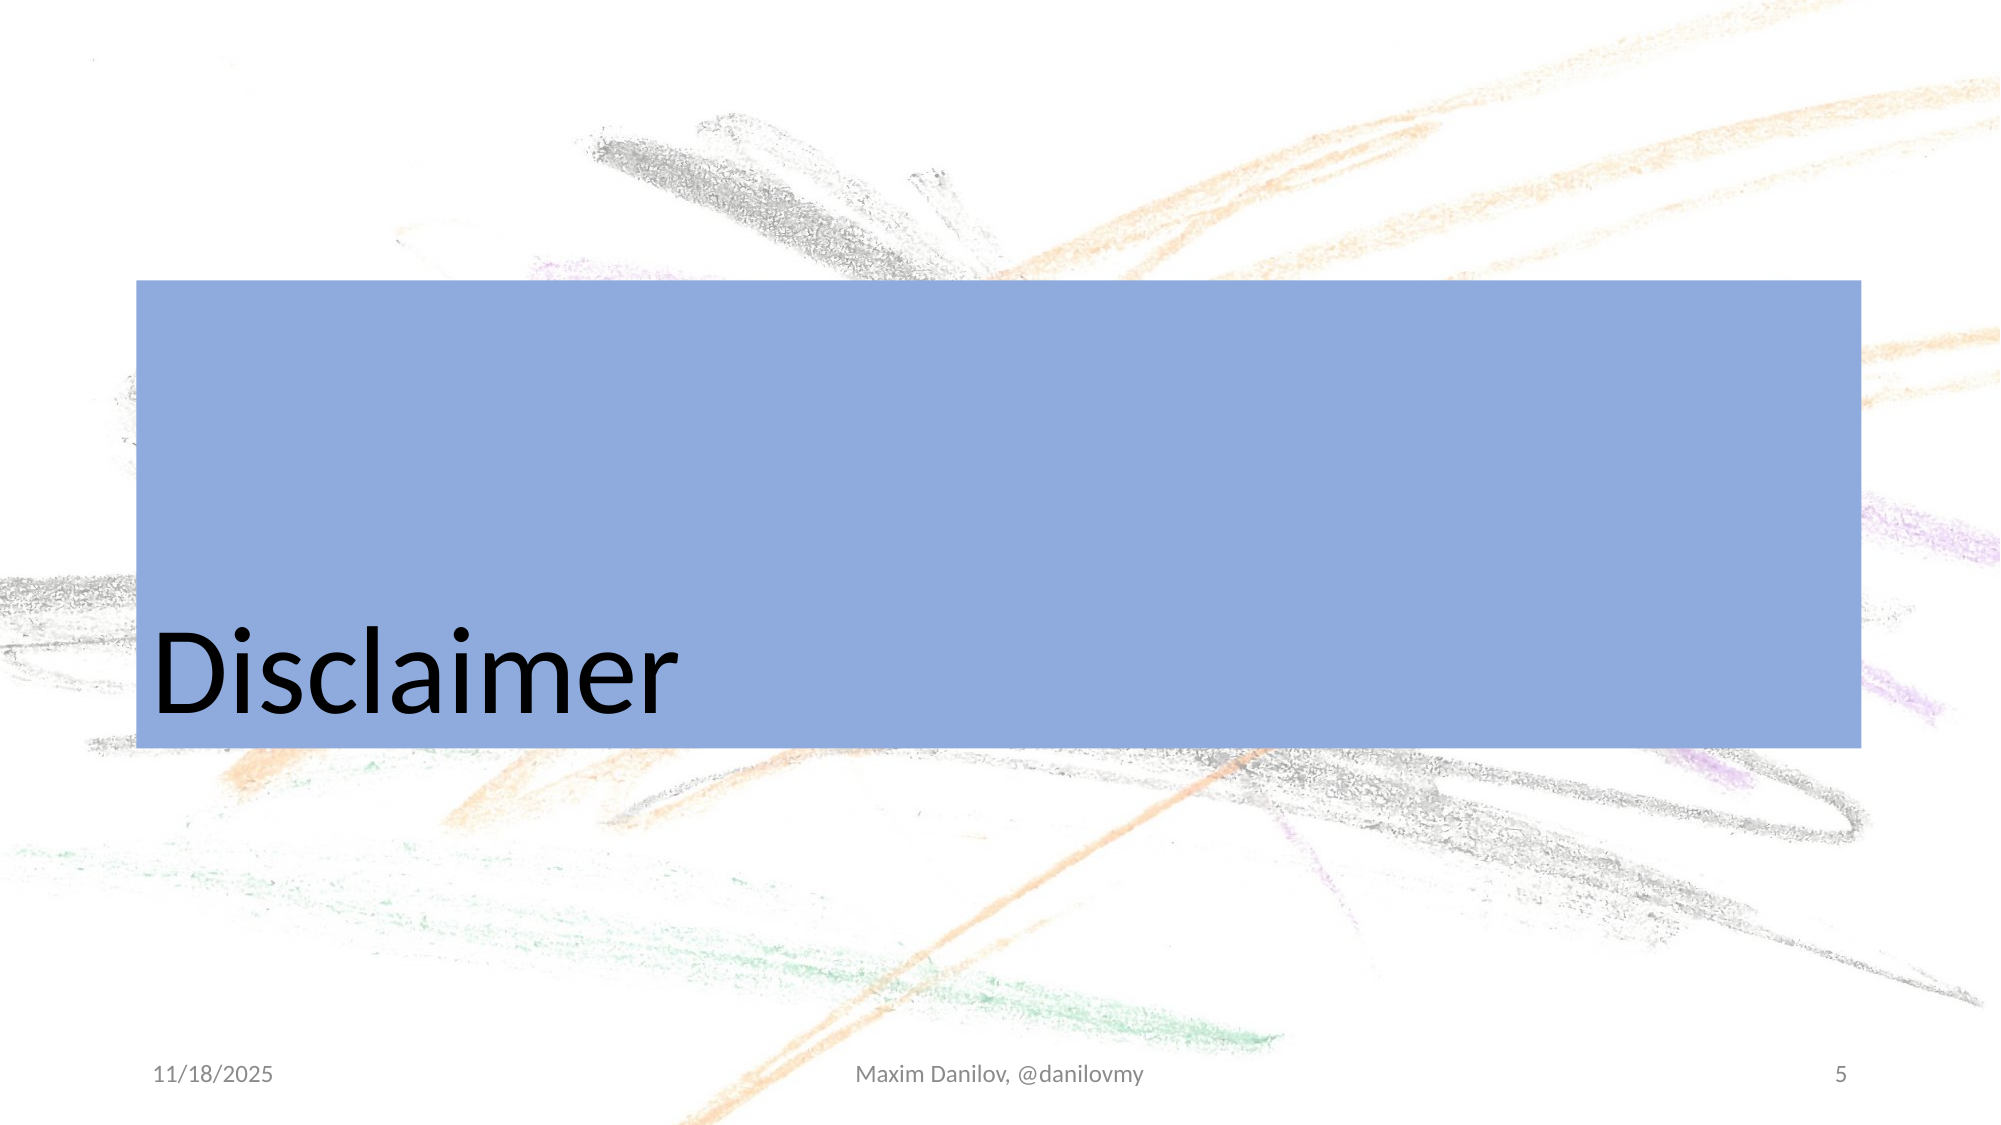

# Disclaimer

11/18/2025
Maxim Danilov, @danilovmy
5